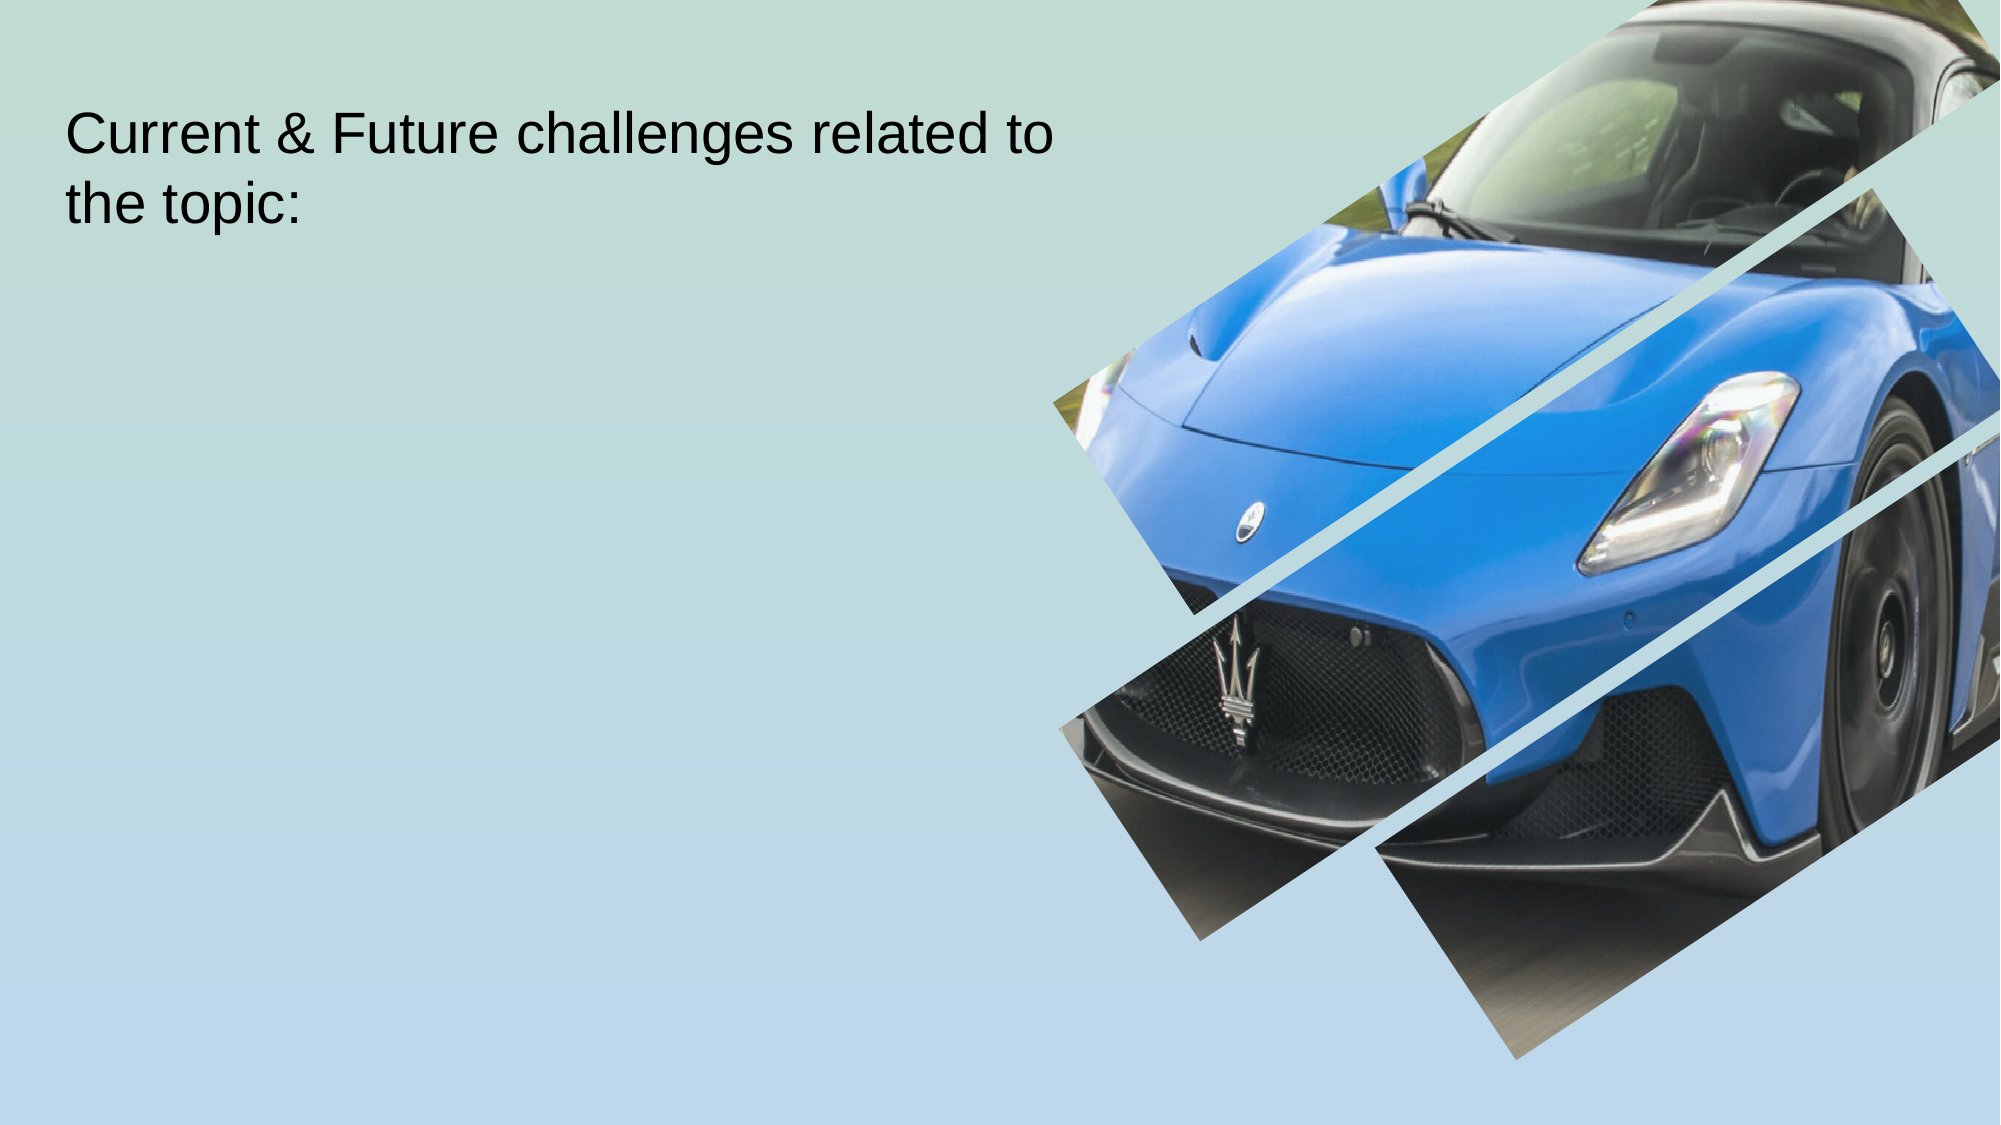

Current & Future challenges related to the topic: